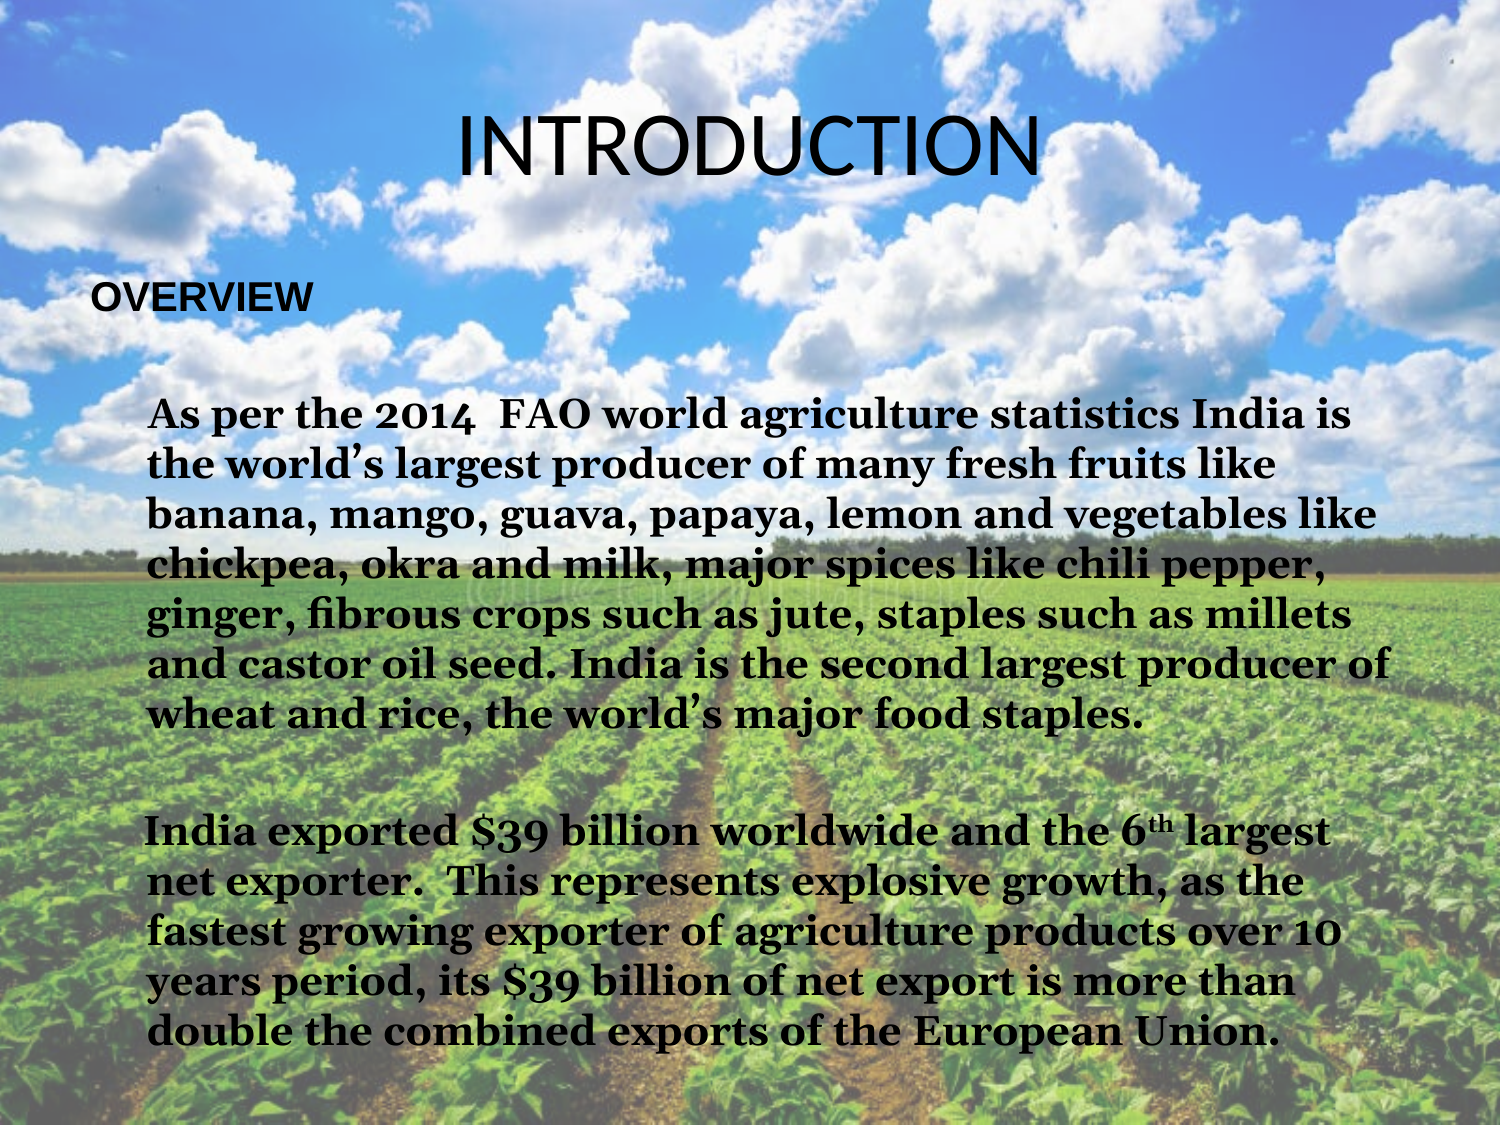

# INTRODUCTION
OVERVIEW

     As per the 2014  FAO world agriculture statistics India is the world’s largest producer of many fresh fruits like banana, mango, guava, papaya, lemon and vegetables like chickpea, okra and milk, major spices like chili pepper, ginger, fibrous crops such as jute, staples such as millets and castor oil seed. India is the second largest producer of wheat and rice, the world’s major food staples.

     India exported $39 billion worldwide and the 6th largest net exporter.  This represents explosive growth, as the fastest growing exporter of agriculture products over 10  years period, its $39 billion of net export is more than double the combined exports of the European Union.